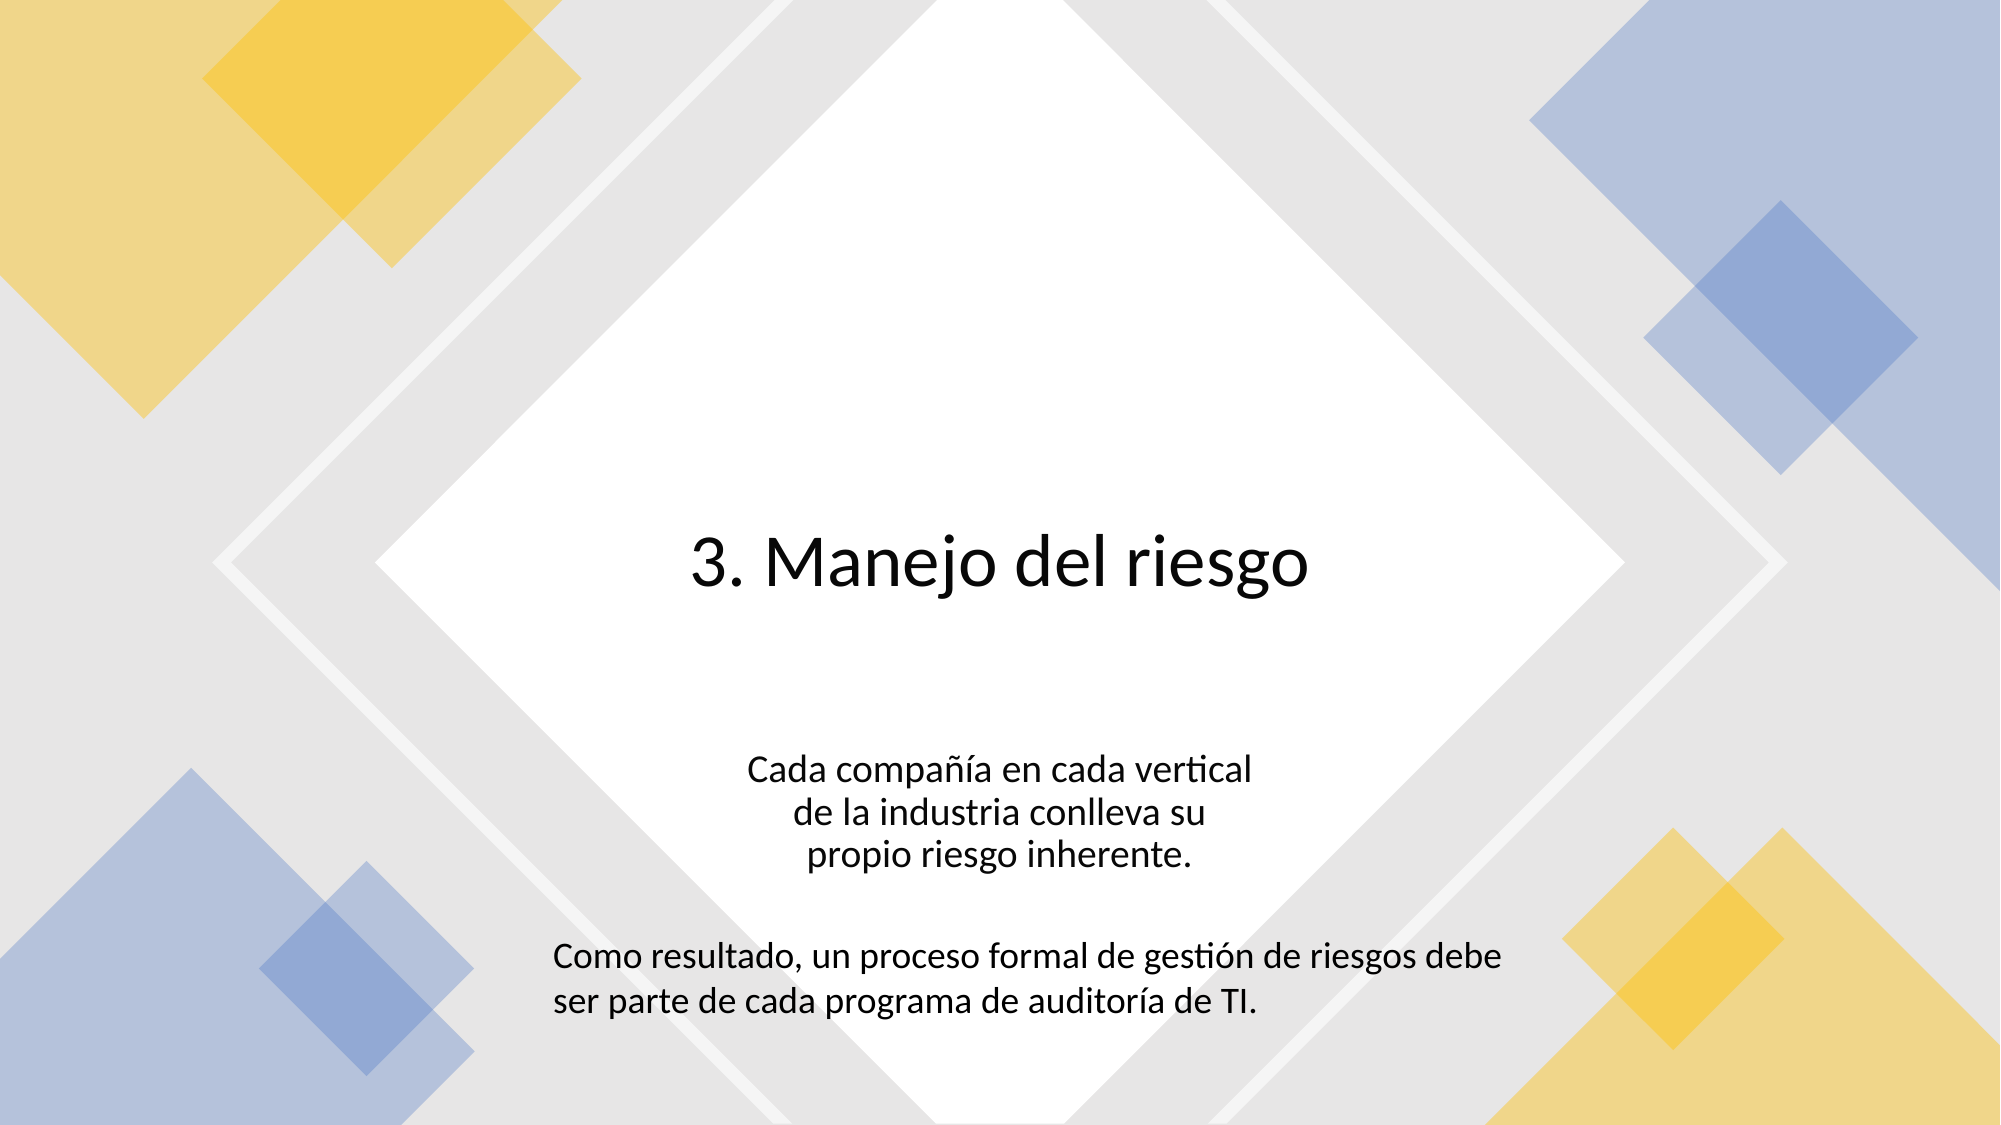

# 3. Manejo del riesgo
Cada compañía en cada vertical de la industria conlleva su propio riesgo inherente.

Como resultado, un proceso formal de gestión de riesgos debe ser parte de cada programa de auditoría de TI.